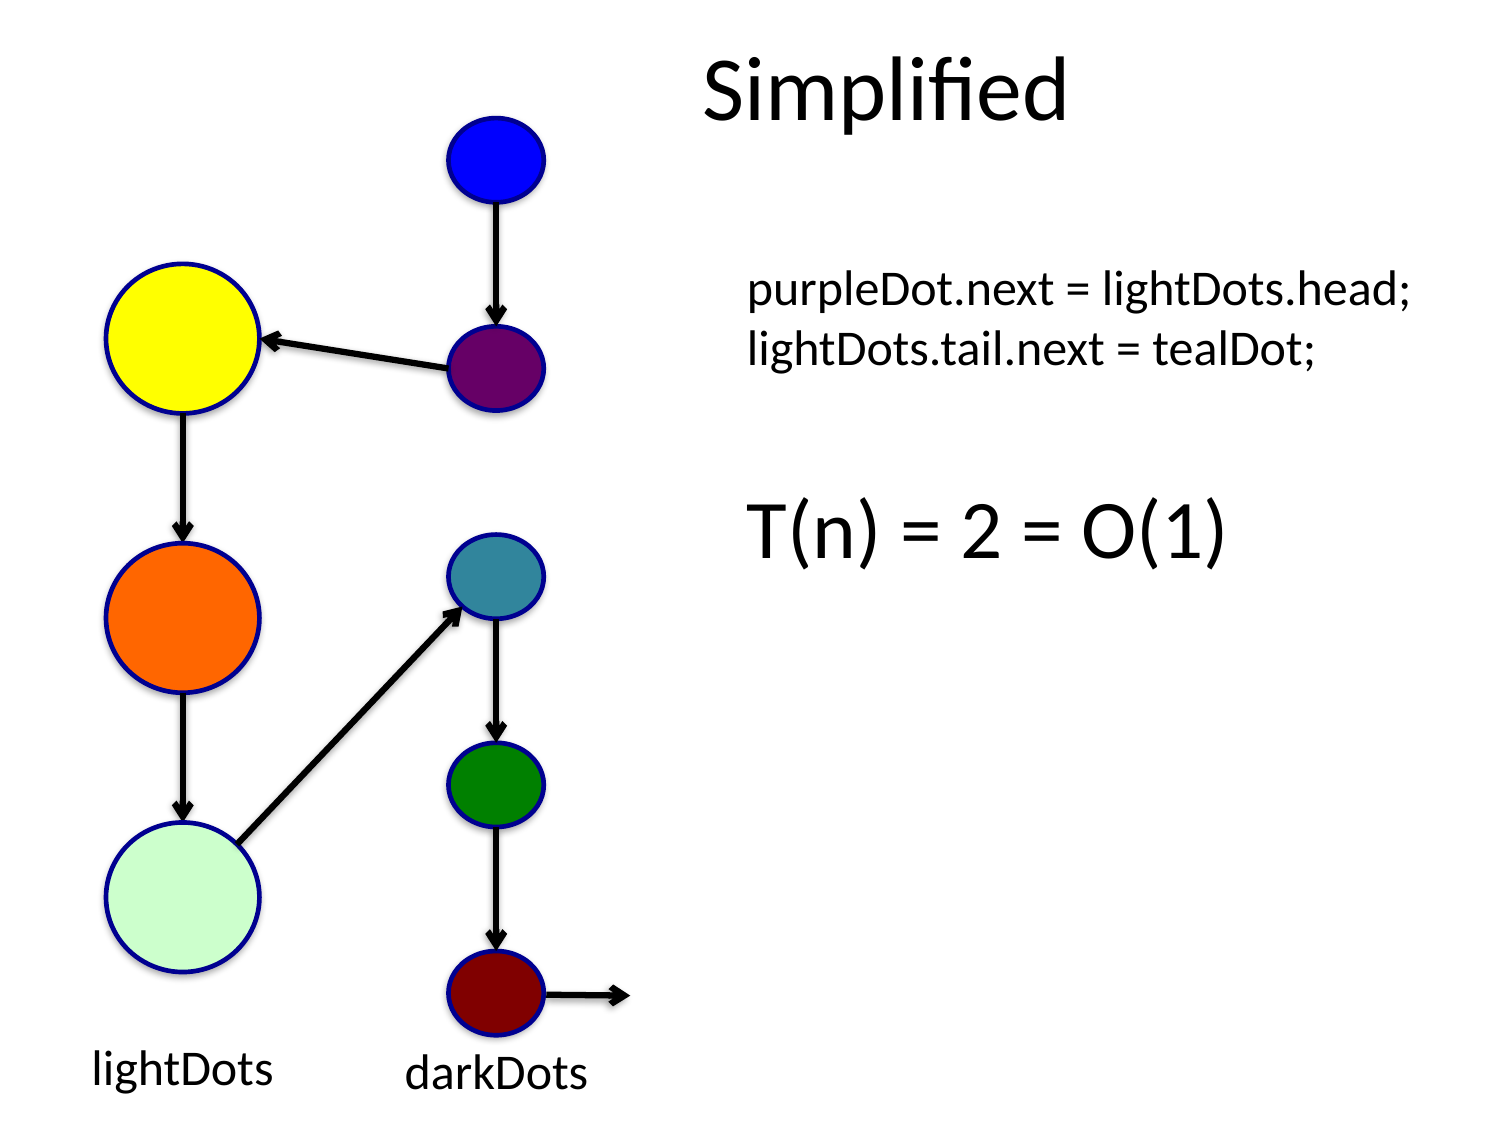

# Simplified

purpleDot.next = lightDots.head;
lightDots.tail.next = tealDot;

T(n) = 2 = O(1)

lightDots
darkDots